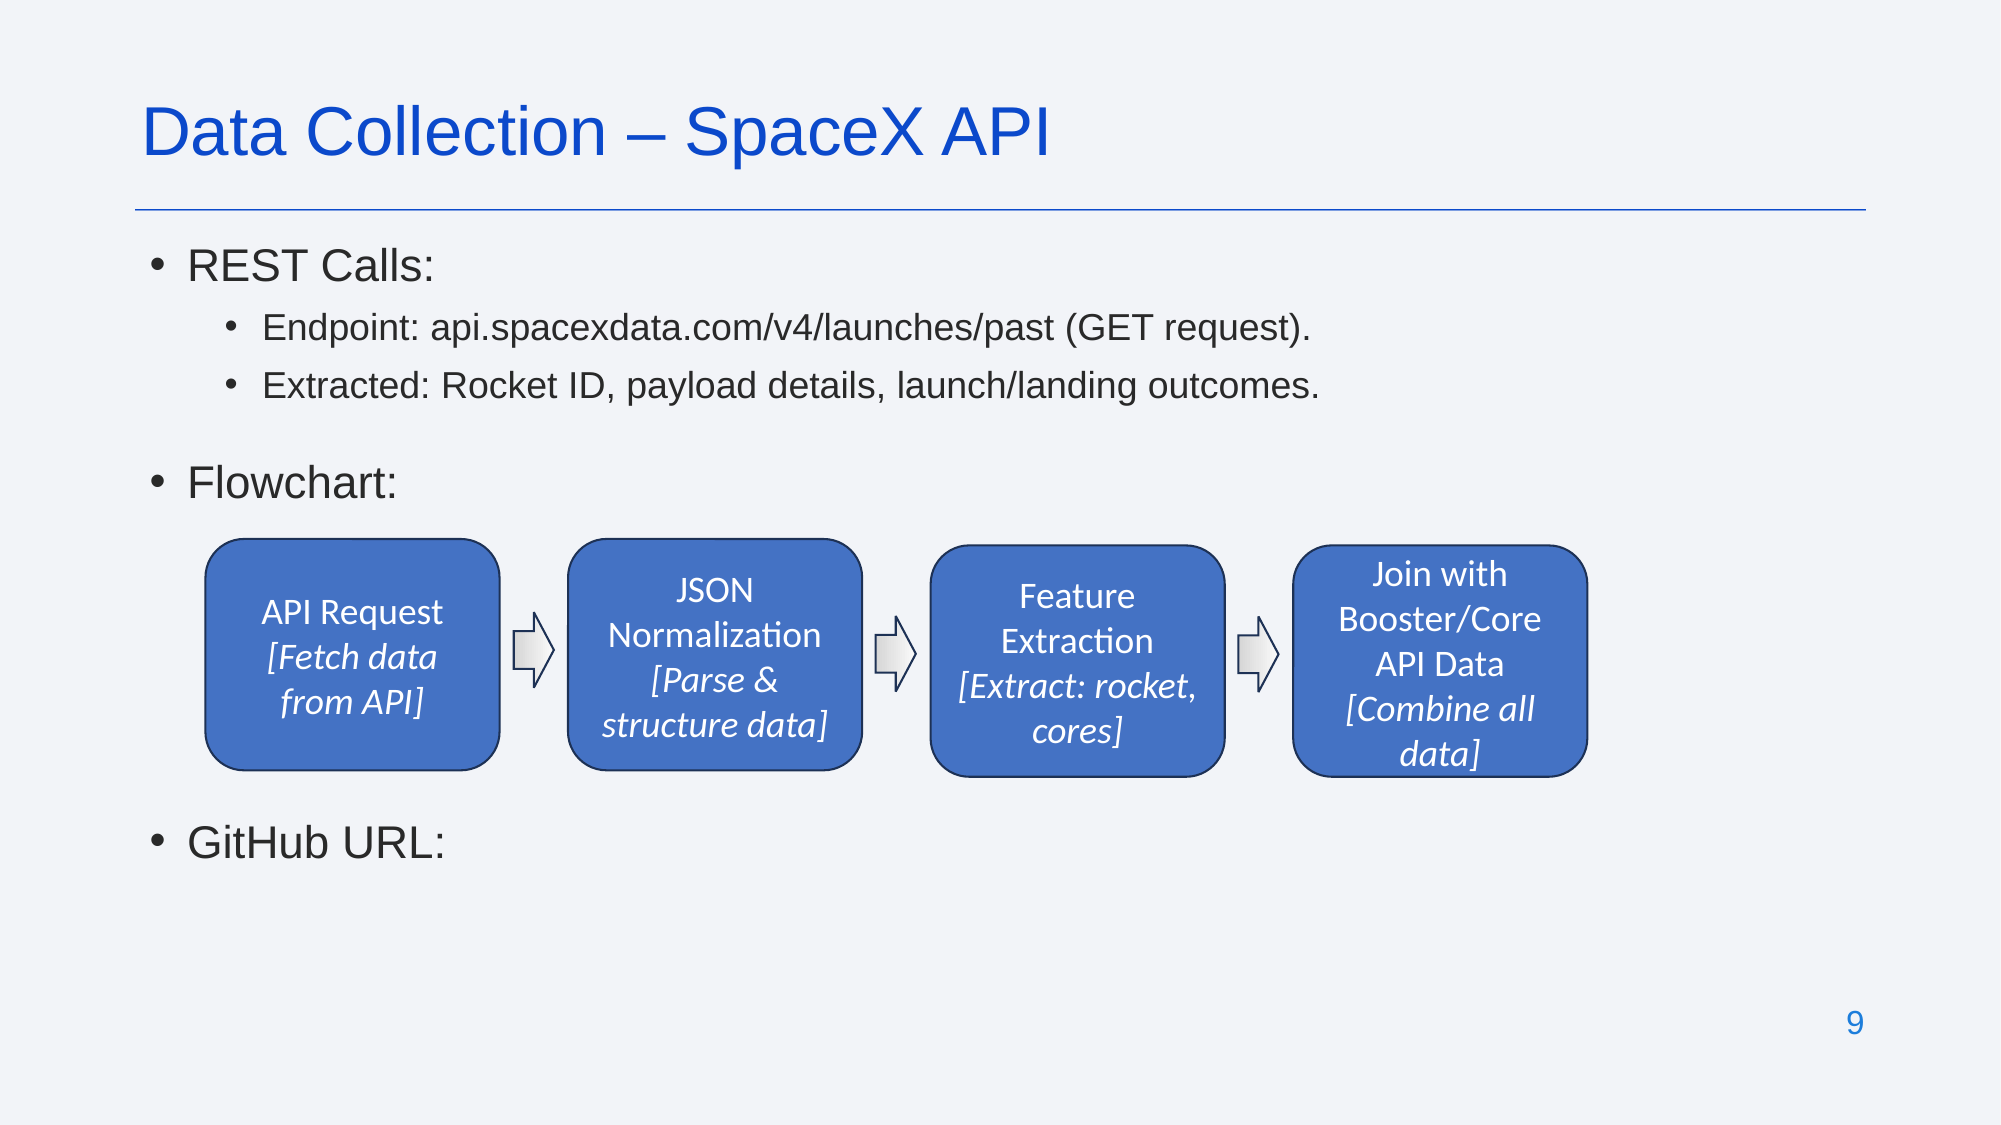

Data Collection – SpaceX API
REST Calls:
Endpoint: api.spacexdata.com/v4/launches/past (GET request).
Extracted: Rocket ID, payload details, launch/landing outcomes.
Flowchart:

API Request
[Fetch data from API]
JSON Normalization
[Parse & structure data]
Feature Extraction
[Extract: rocket, cores]
Join with Booster/Core API Data
[Combine all data]

GitHub URL:

9